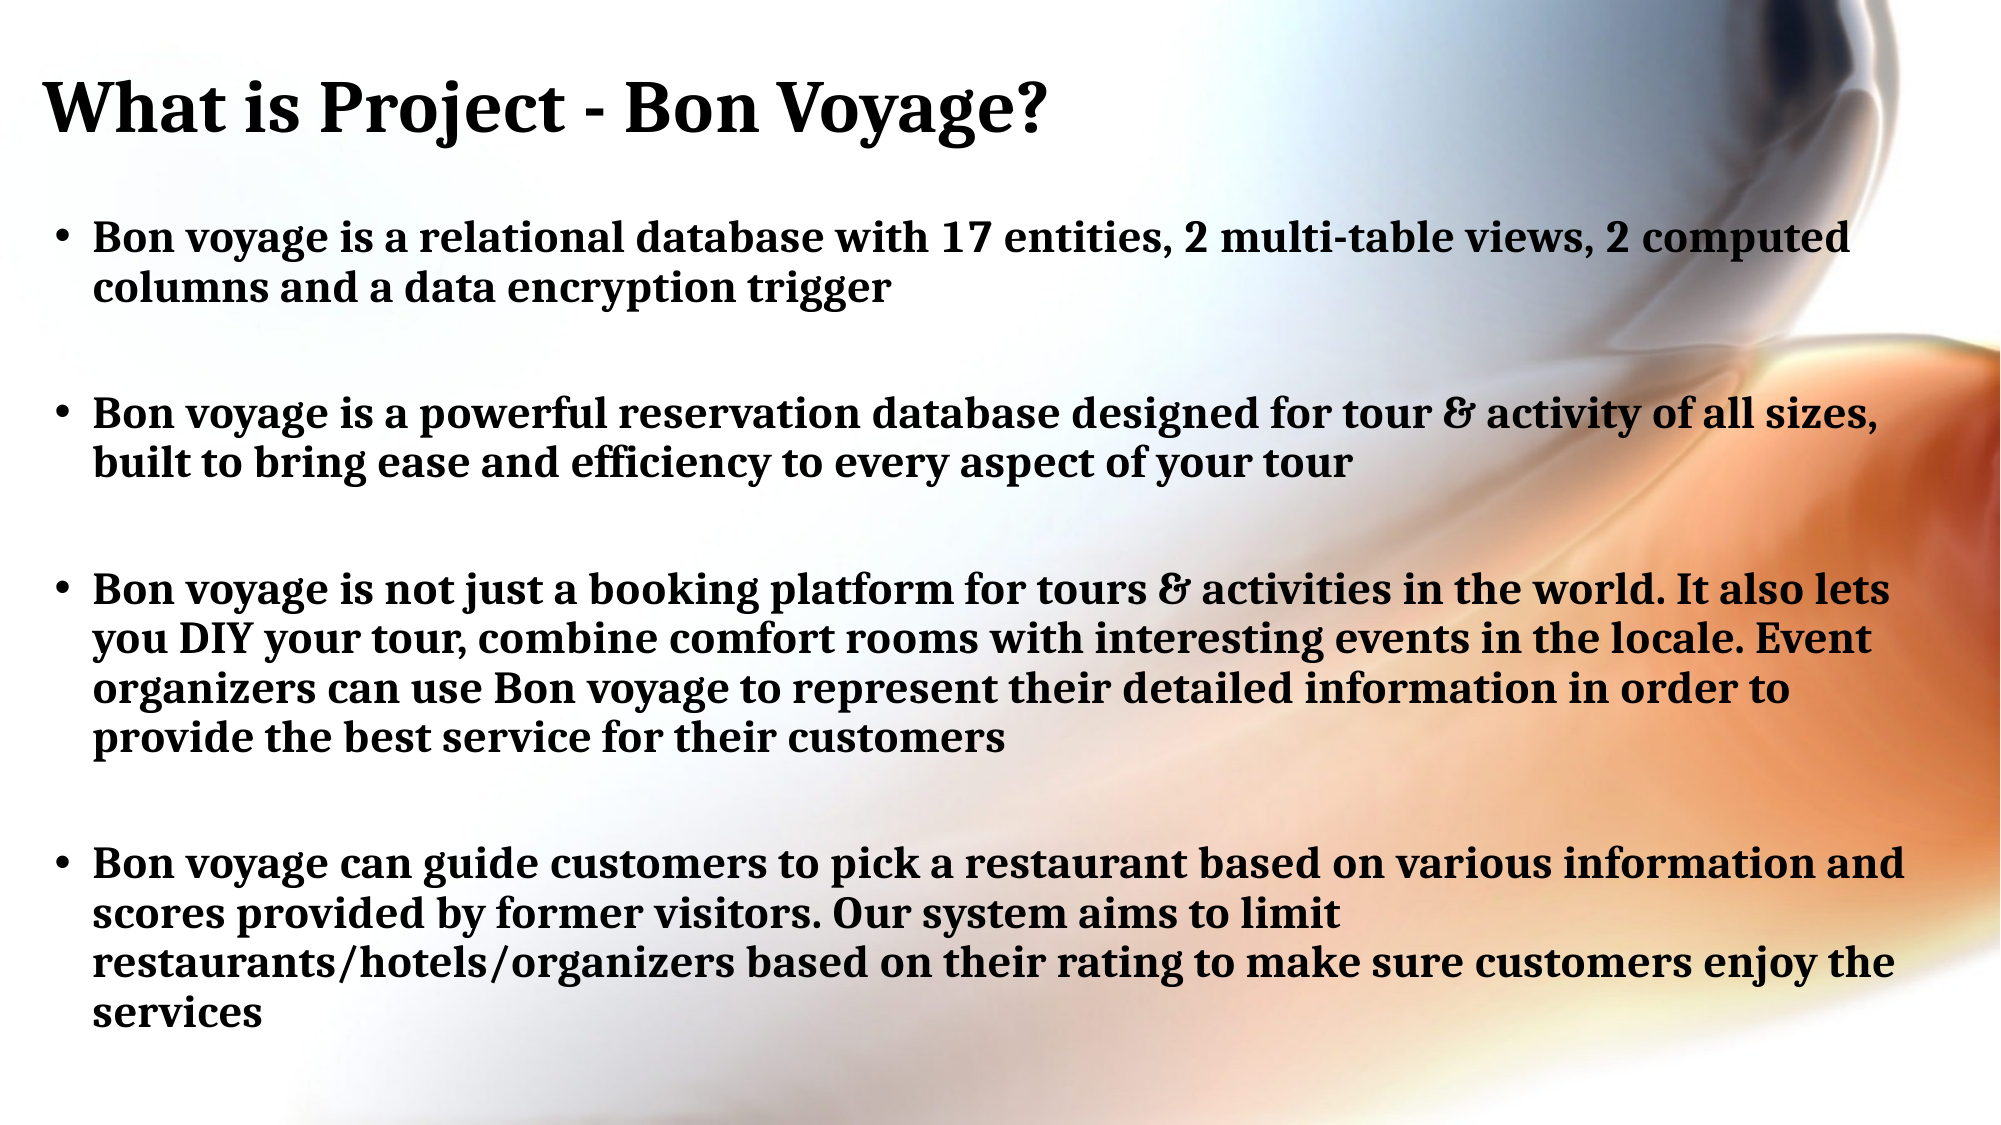

# What is Project - Bon Voyage?
Bon voyage is a relational database with 17 entities, 2 multi-table views, 2 computed columns and a data encryption trigger

Bon voyage is a powerful reservation database designed for tour & activity of all sizes, built to bring ease and efficiency to every aspect of your tour

Bon voyage is not just a booking platform for tours & activities in the world. It also lets you DIY your tour, combine comfort rooms with interesting events in the locale. Event organizers can use Bon voyage to represent their detailed information in order to provide the best service for their customers

Bon voyage can guide customers to pick a restaurant based on various information and scores provided by former visitors. Our system aims to limit restaurants/hotels/organizers based on their rating to make sure customers enjoy the services